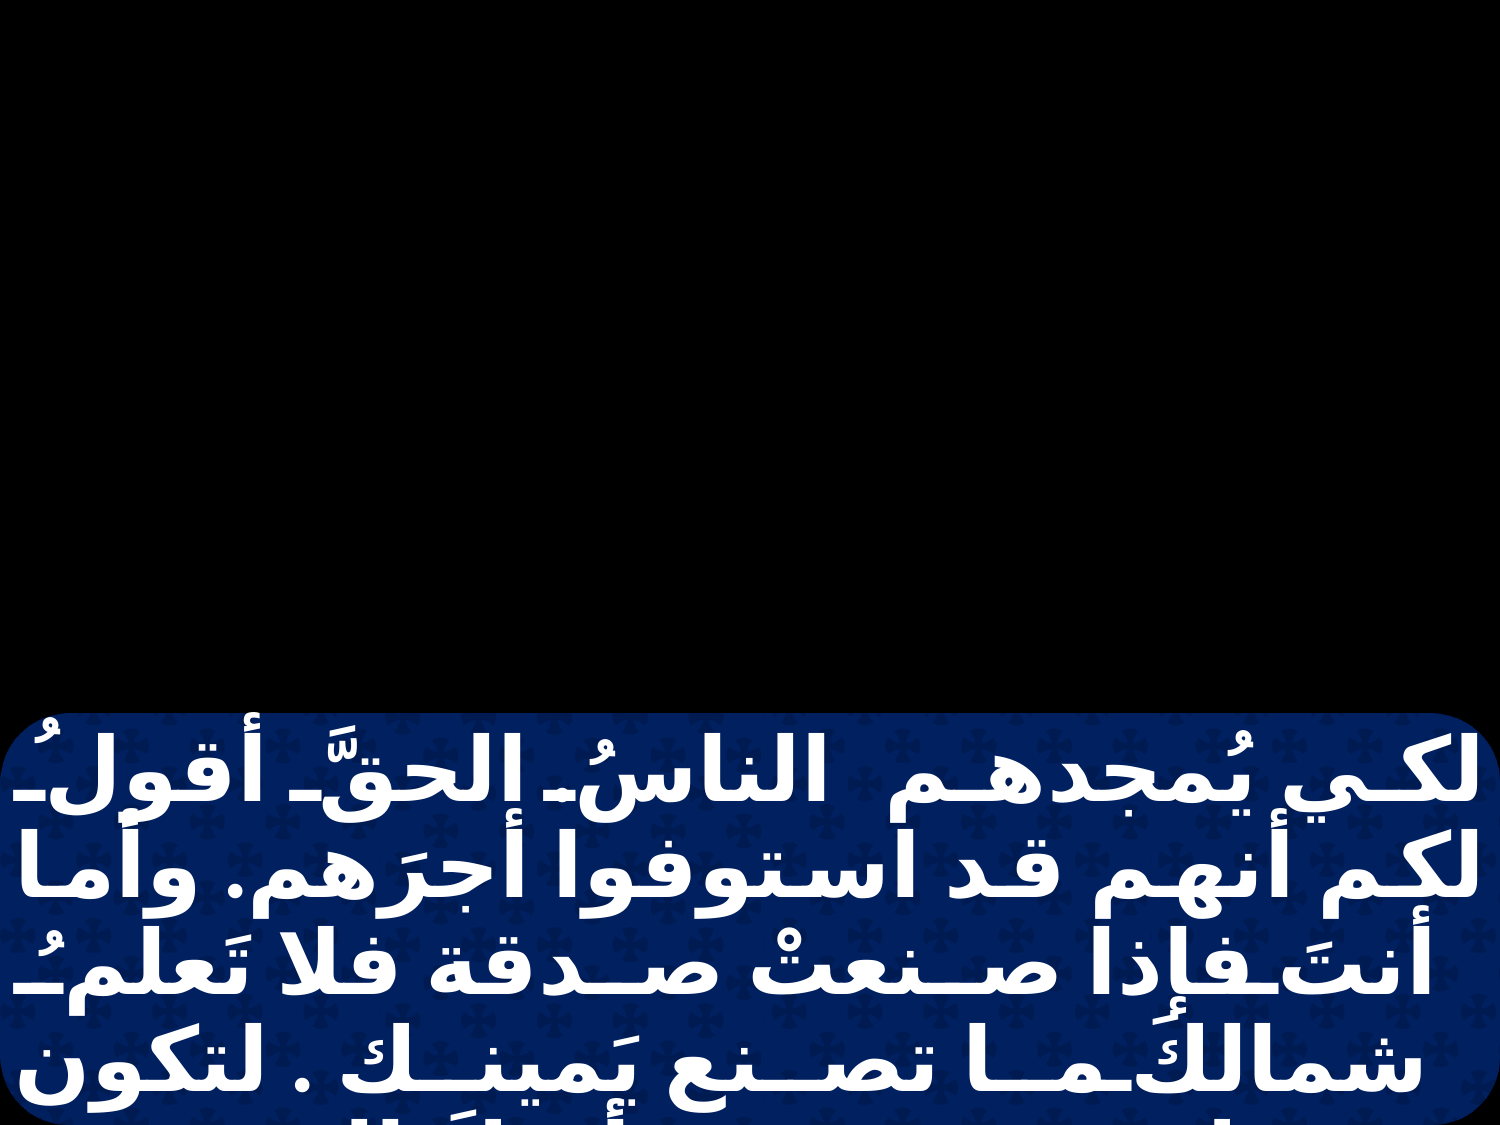

لكي يُمجدهم الناسُ. الحقَّ أقولُ لكم أنهم قد استوفوا أجرَهم. وأما أنتَ فإذا صنعتْ صدقة فلا تَعلمُ شمالكَ ما تصنع يَمينك . لتكون صدقتك في خفيةٍ وأبوكَ الذي يرى في الخفيةِ هوَ يُجازيك علانية .